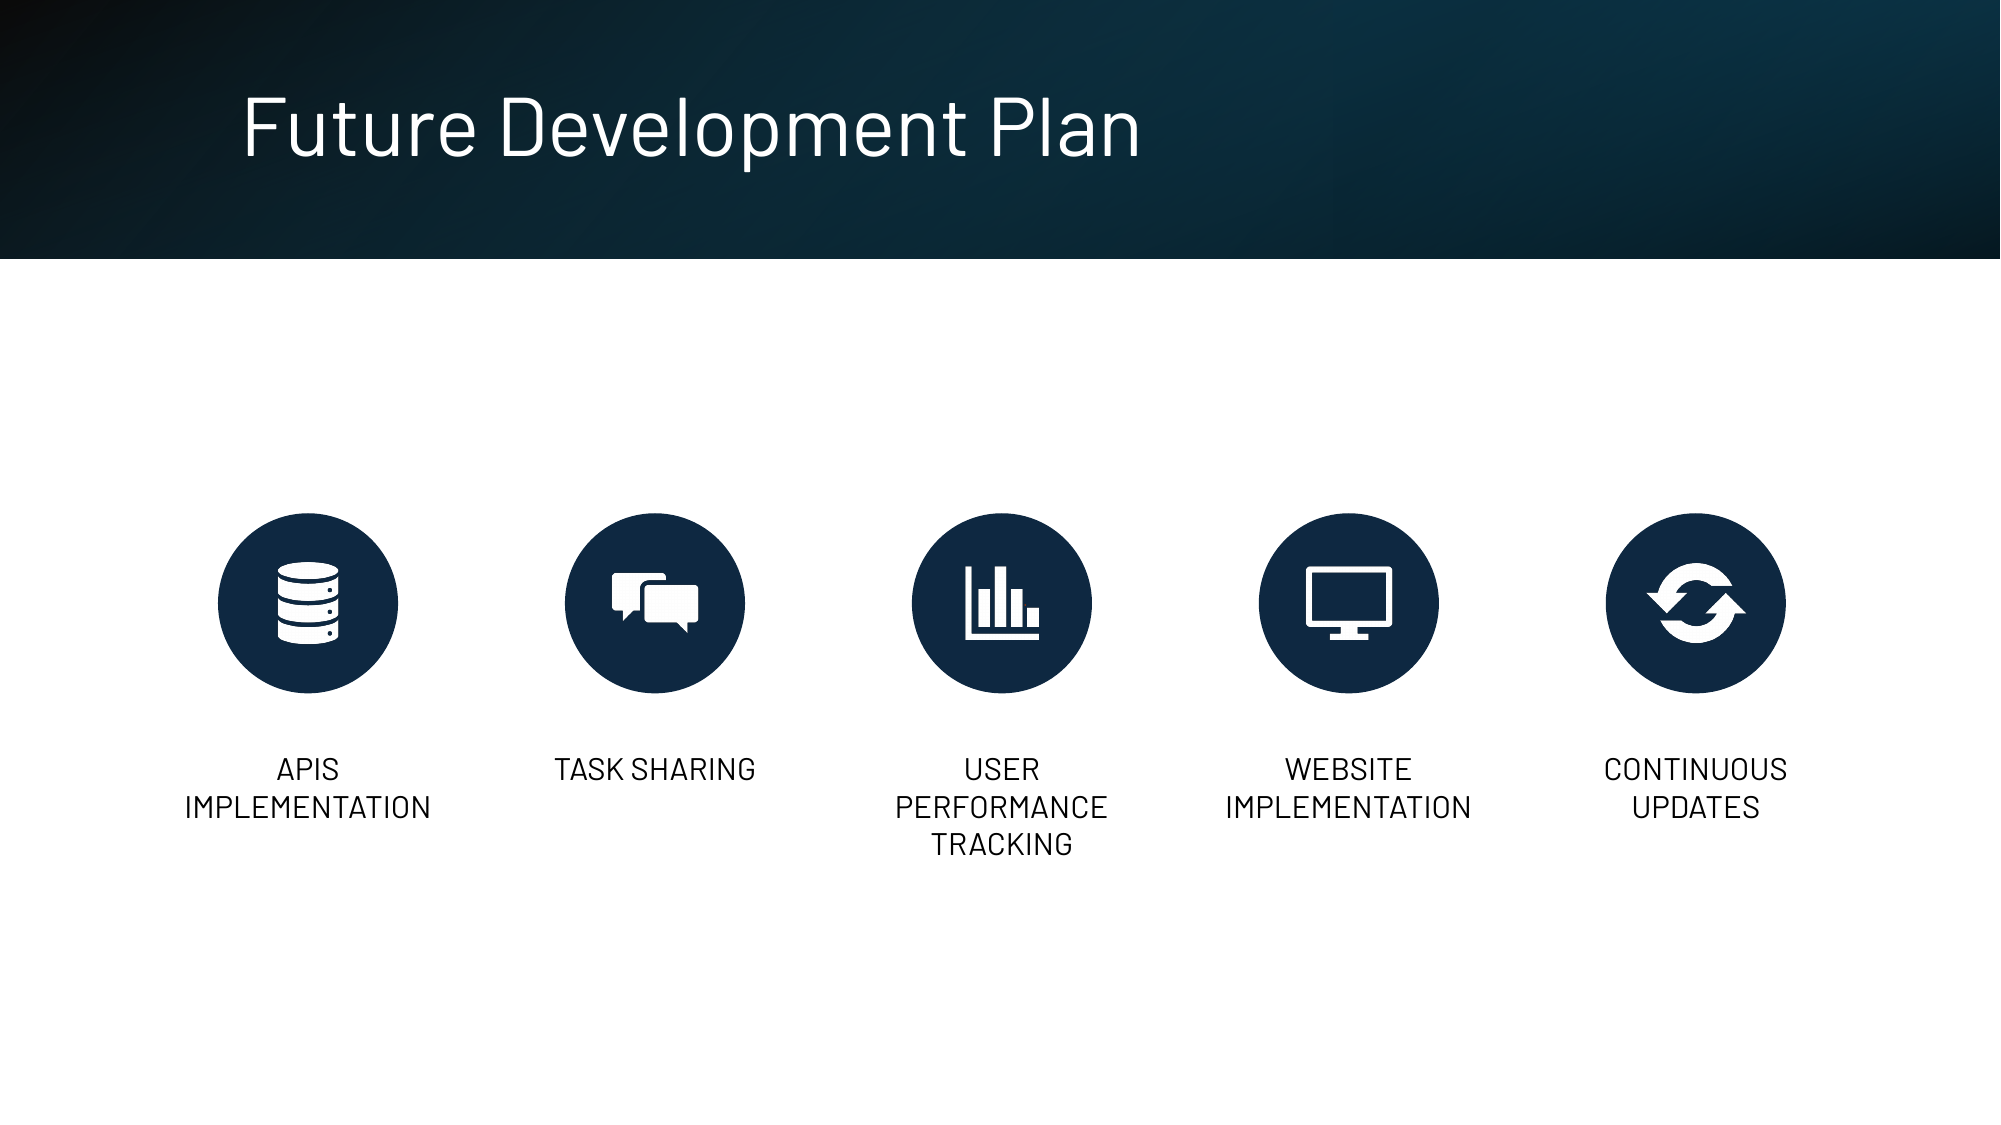

# Future Development Plan
APIs Implementation
Task Sharing
User Performance Tracking
Website Implementation
Continuous Updates